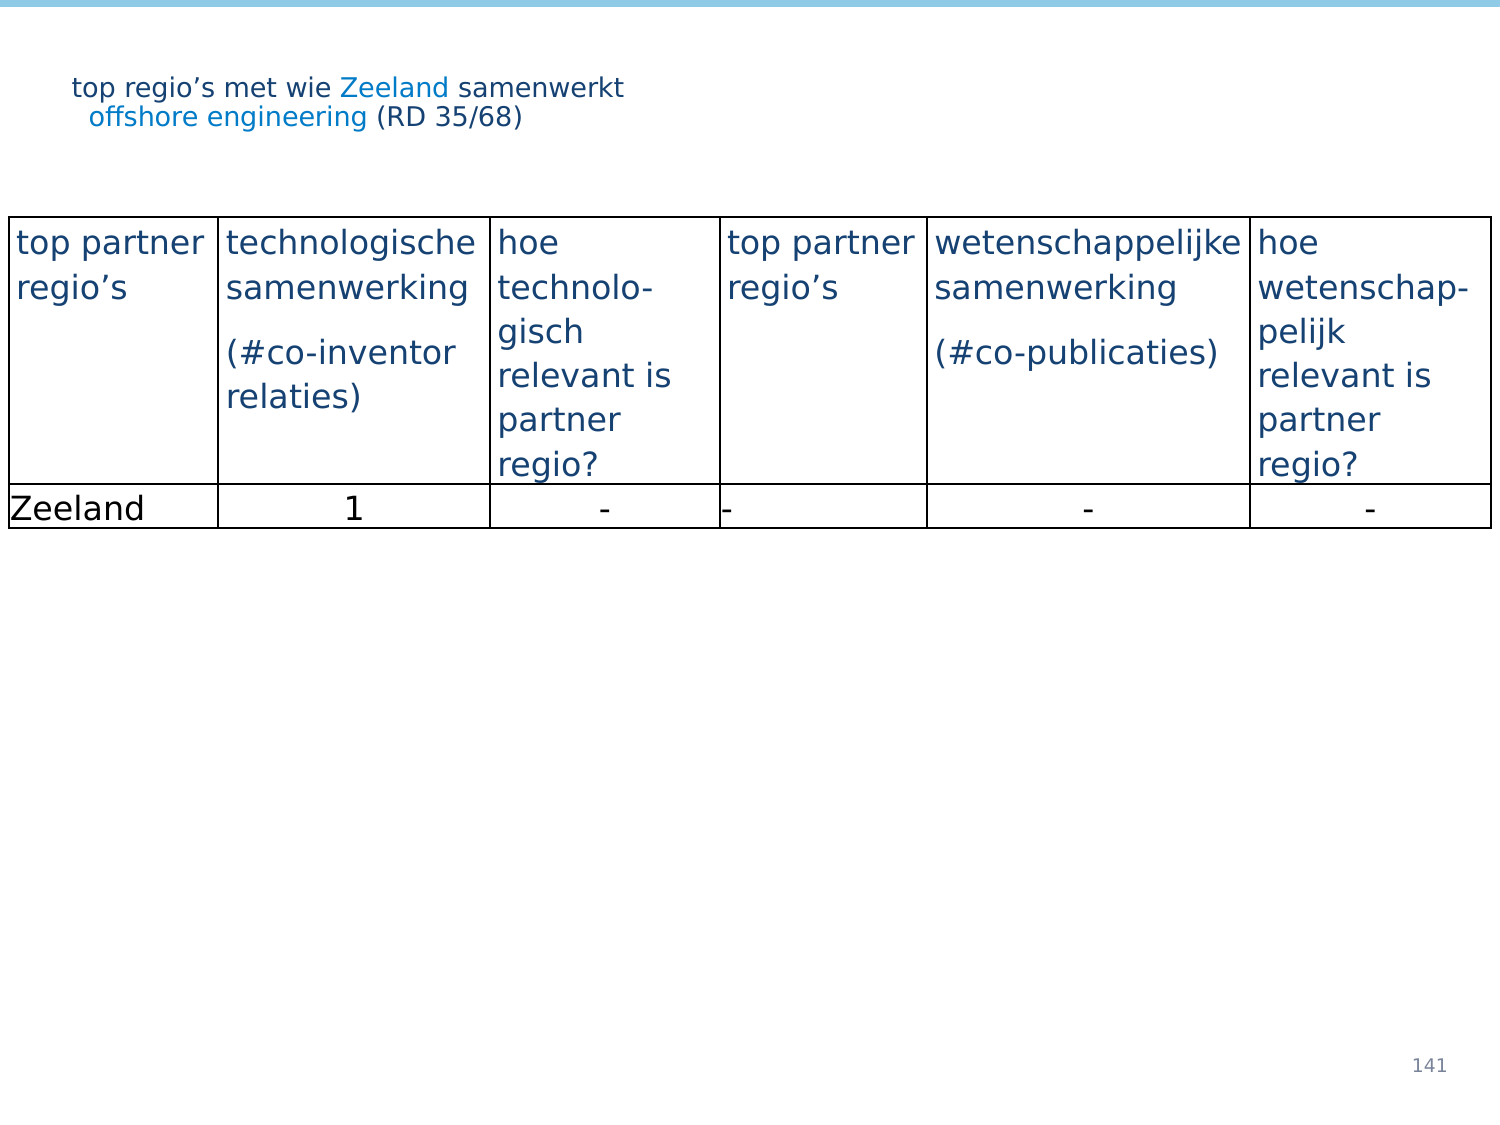

# top regio’s met wie Zeeland samenwerkt offshore engineering (RD 35/68)
| top partner regio’s | technologische samenwerking (#co-inventor relaties) | hoe technolo-gisch relevant is partner regio? | top partner regio’s | wetenschappelijke samenwerking (#co-publicaties) | hoe wetenschap-pelijk relevant is partner regio? |
| --- | --- | --- | --- | --- | --- |
| Zeeland | 1 | - | - | - | - |

141